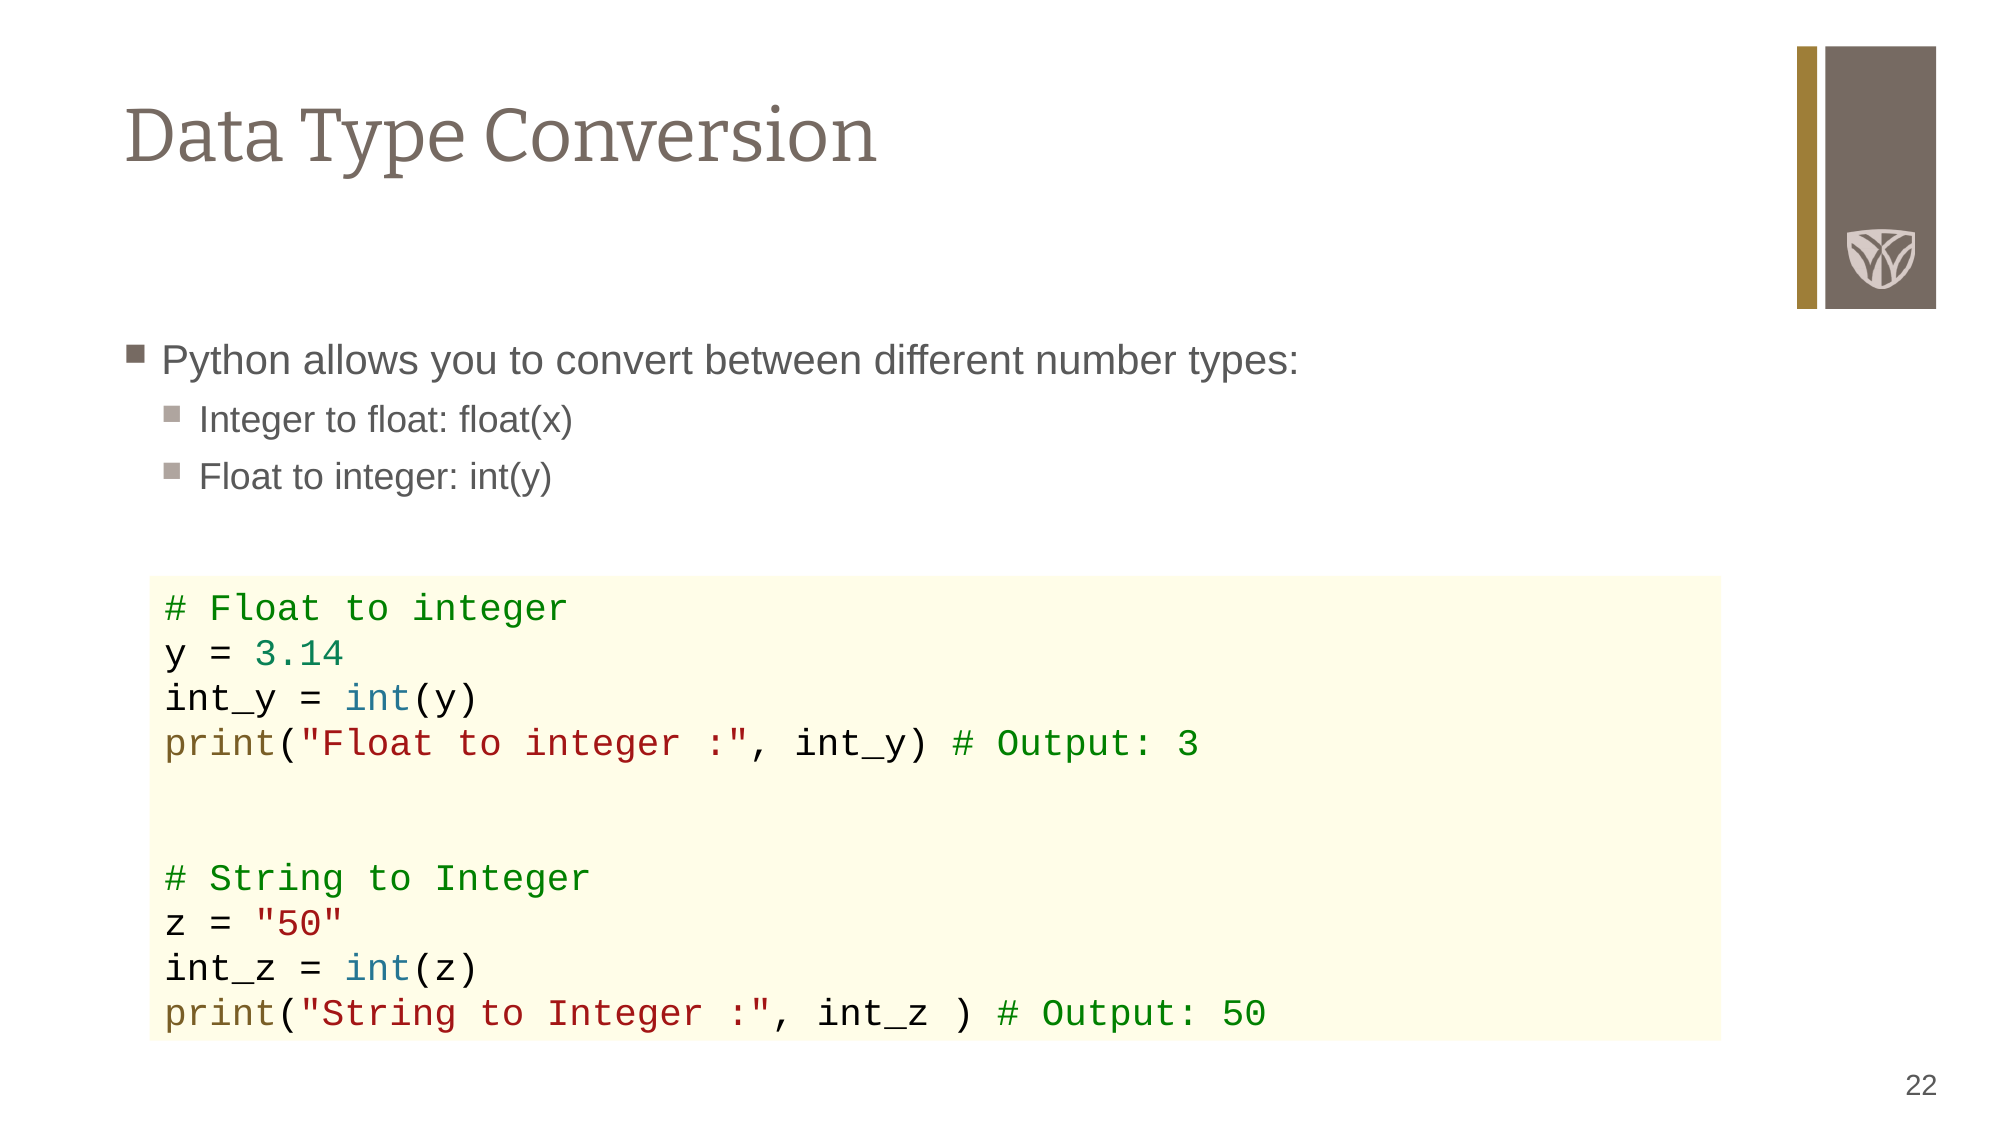

# Data Type Conversion
Python allows you to convert between different number types:
Integer to float: float(x)
Float to integer: int(y)
# Float to integer
y = 3.14
int_y = int(y)
print("Float to integer :", int_y) # Output: 3
# String to Integer
z = "50"
int_z = int(z)
print("String to Integer :", int_z ) # Output: 50
22